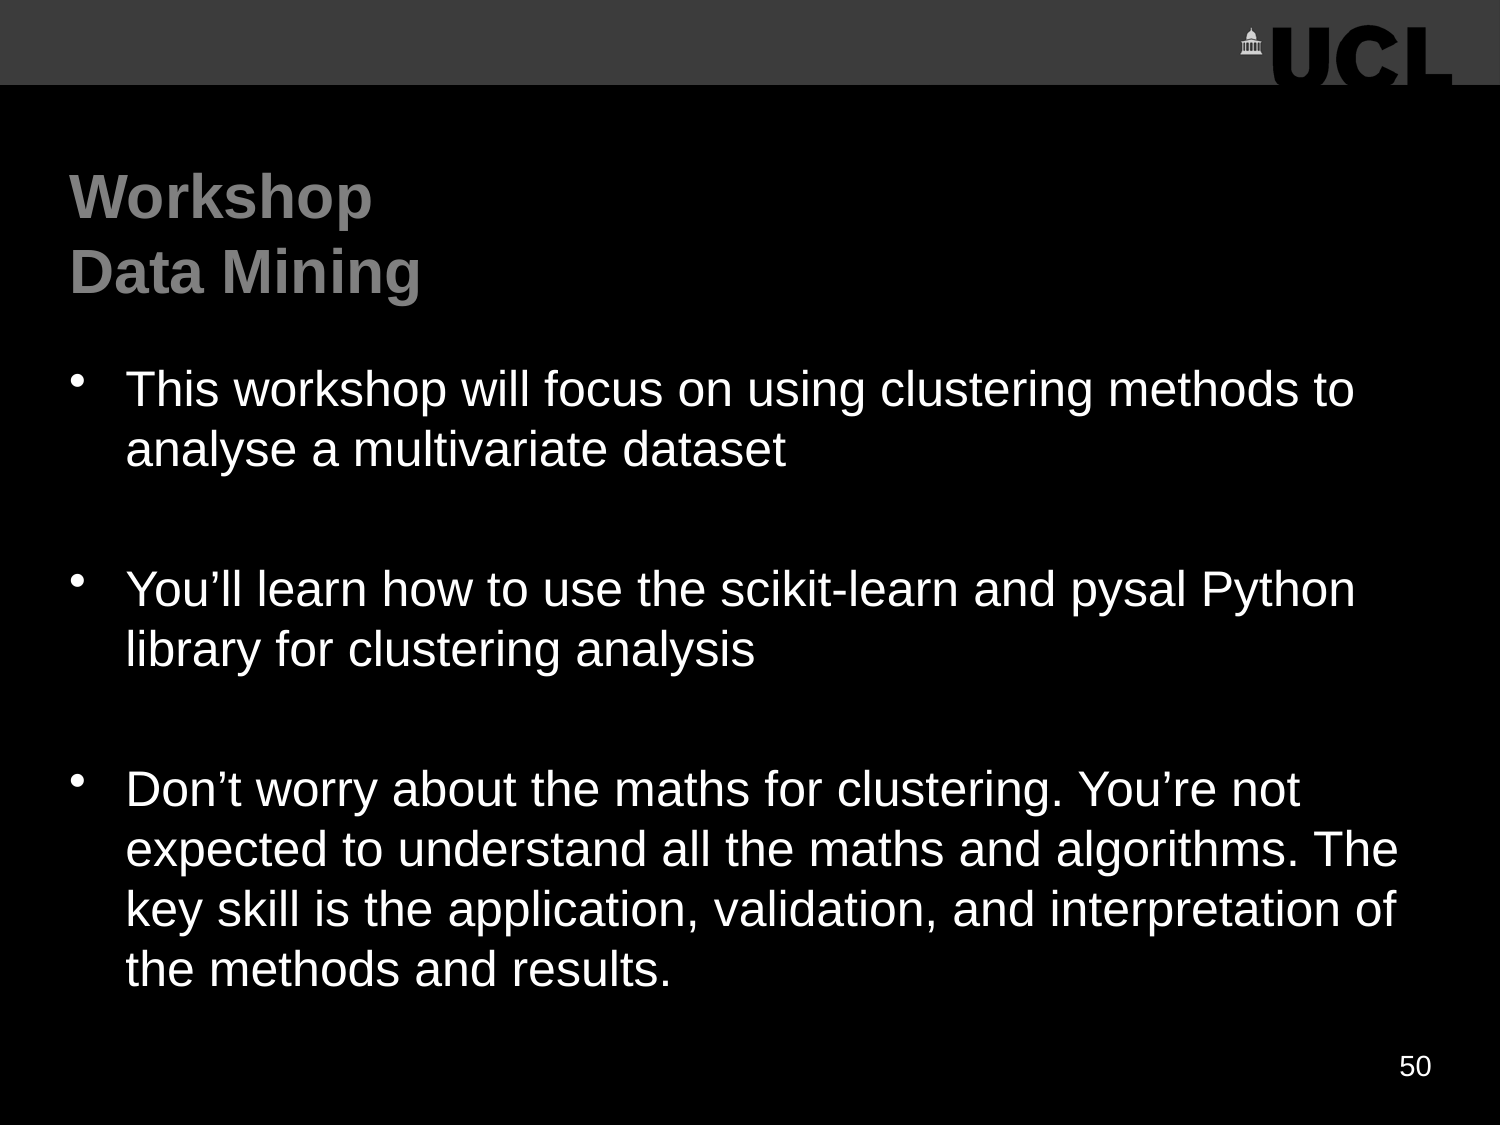

# Workshop Data Mining
This workshop will focus on using clustering methods to analyse a multivariate dataset

You’ll learn how to use the scikit-learn and pysal Python library for clustering analysis

Don’t worry about the maths for clustering. You’re not expected to understand all the maths and algorithms. The key skill is the application, validation, and interpretation of the methods and results.

50